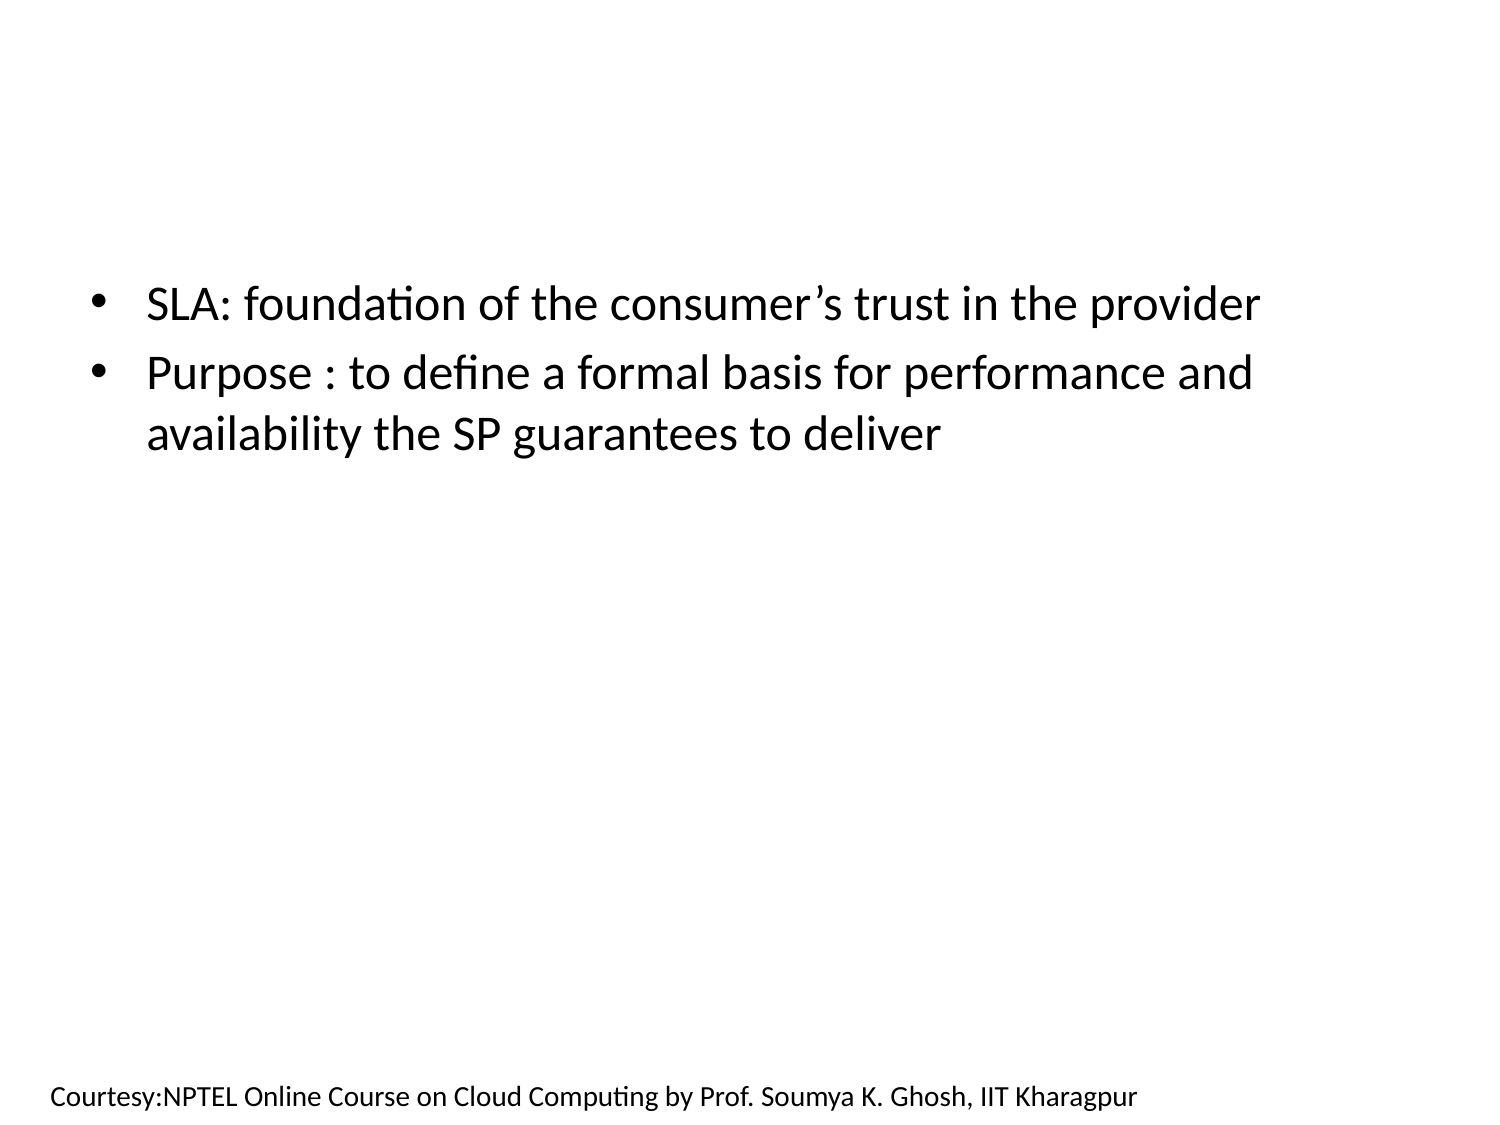

#
SLA: foundation of the consumer’s trust in the provider
Purpose : to define a formal basis for performance and availability the SP guarantees to deliver
Courtesy:NPTEL Online Course on Cloud Computing by Prof. Soumya K. Ghosh, IIT Kharagpur